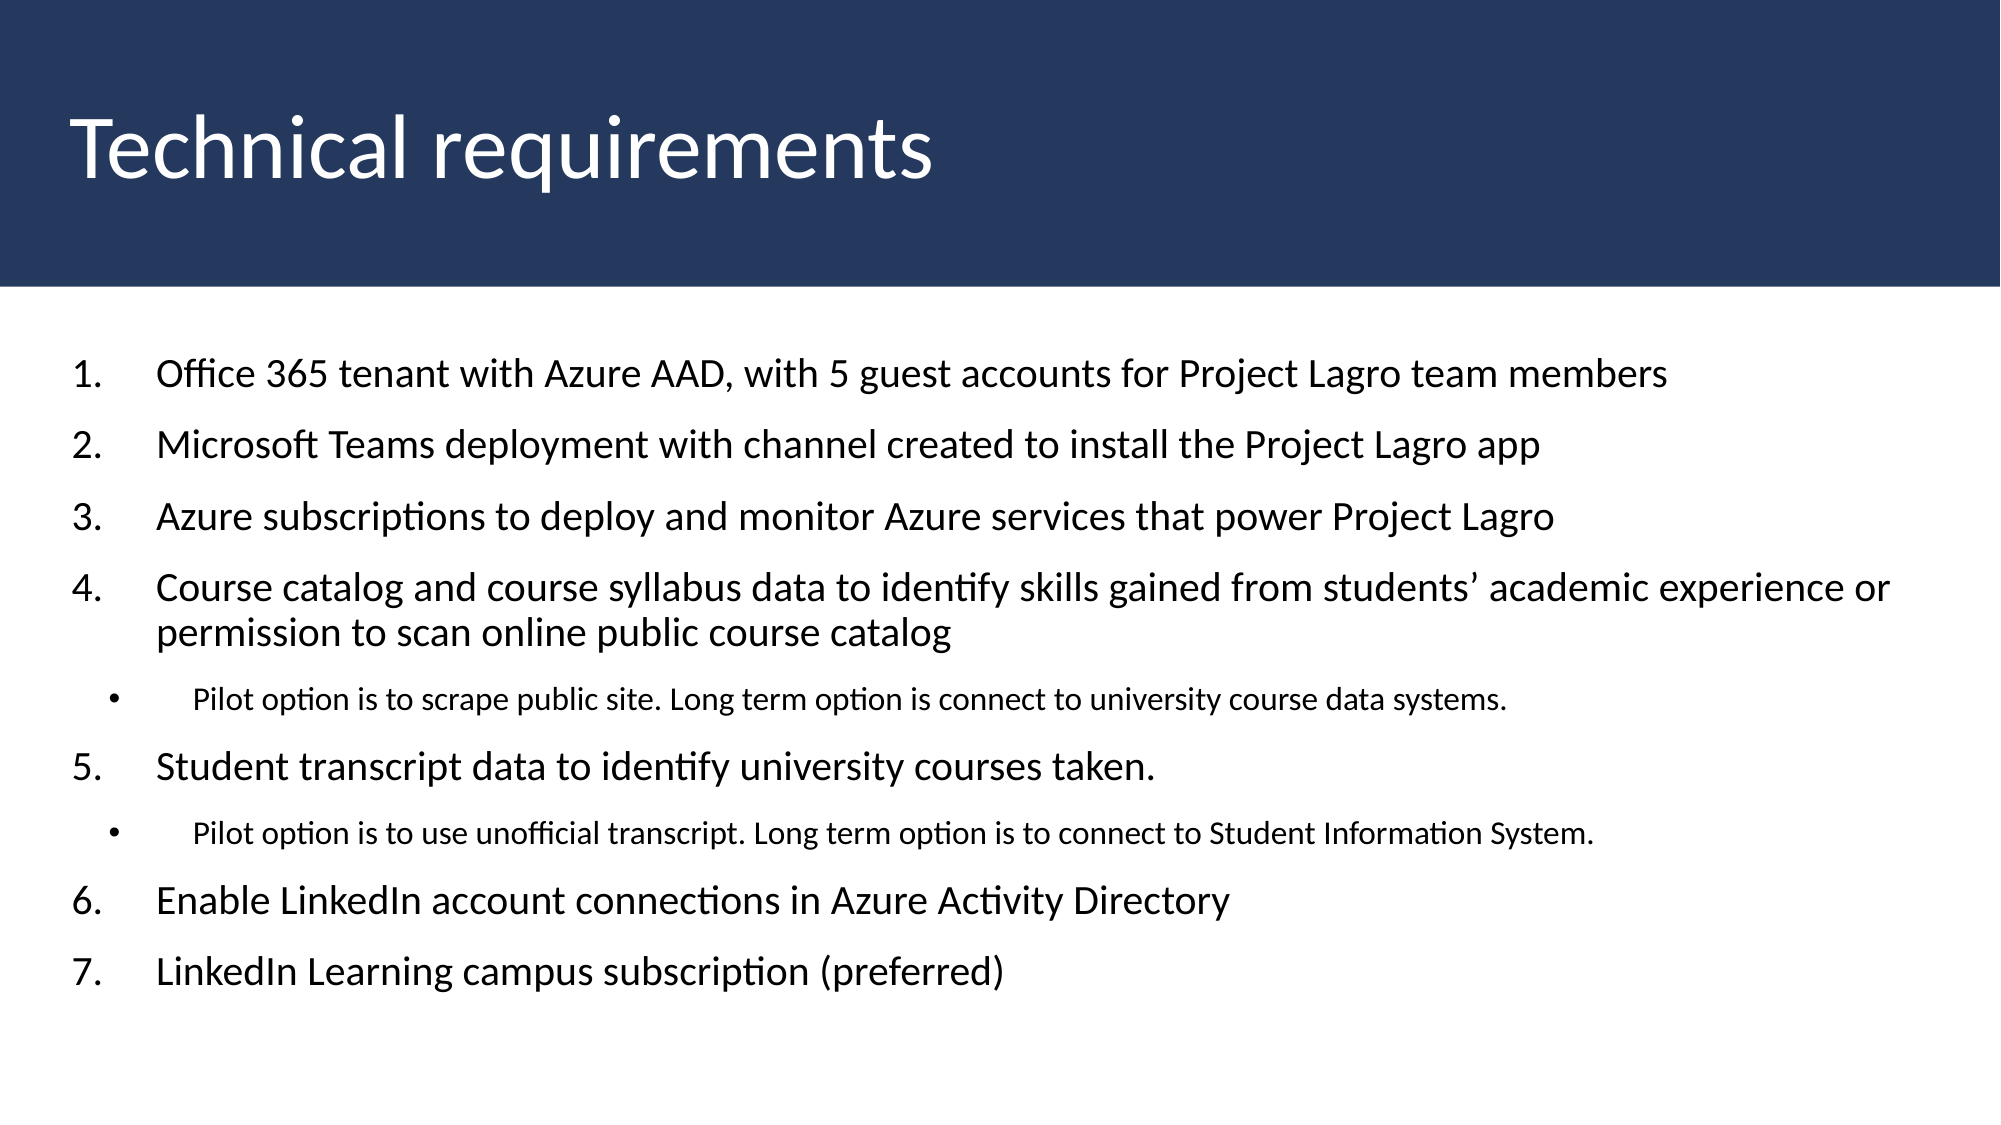

# Technical requirements
Office 365 tenant with Azure AAD, with 5 guest accounts for Project Lagro team members
Microsoft Teams deployment with channel created to install the Project Lagro app
Azure subscriptions to deploy and monitor Azure services that power Project Lagro
Course catalog and course syllabus data to identify skills gained from students’ academic experience or permission to scan online public course catalog
Pilot option is to scrape public site. Long term option is connect to university course data systems.
Student transcript data to identify university courses taken.
Pilot option is to use unofficial transcript. Long term option is to connect to Student Information System.
Enable LinkedIn account connections in Azure Activity Directory
LinkedIn Learning campus subscription (preferred)